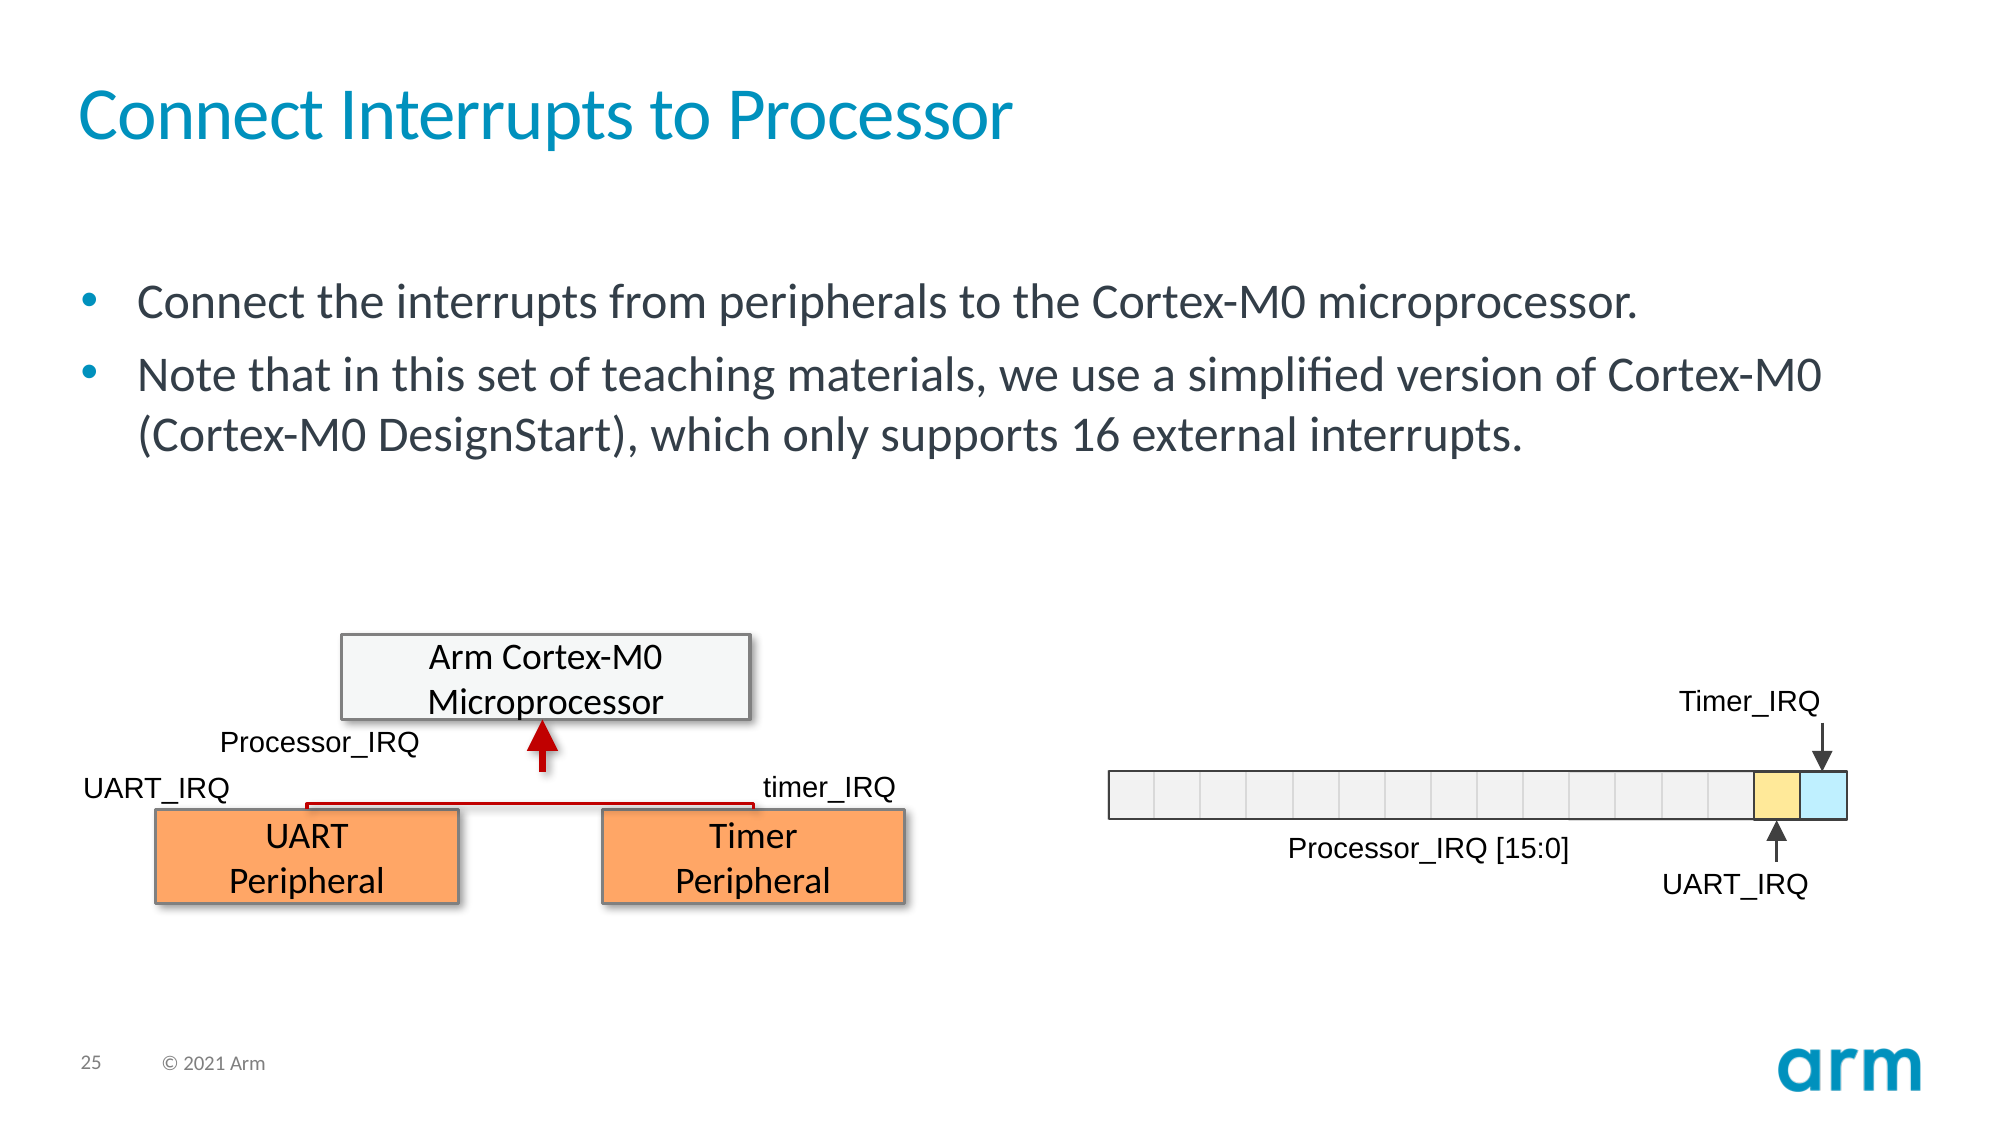

# Connect Interrupts to Processor
Connect the interrupts from peripherals to the Cortex-M0 microprocessor.
Note that in this set of teaching materials, we use a simplified version of Cortex-M0 (Cortex-M0 DesignStart), which only supports 16 external interrupts.
Arm Cortex-M0
Microprocessor
Timer_IRQ
Processor_IRQ
timer_IRQ
UART_IRQ

UART
Peripheral
Timer
Peripheral
Processor_IRQ [15:0]
UART_IRQ